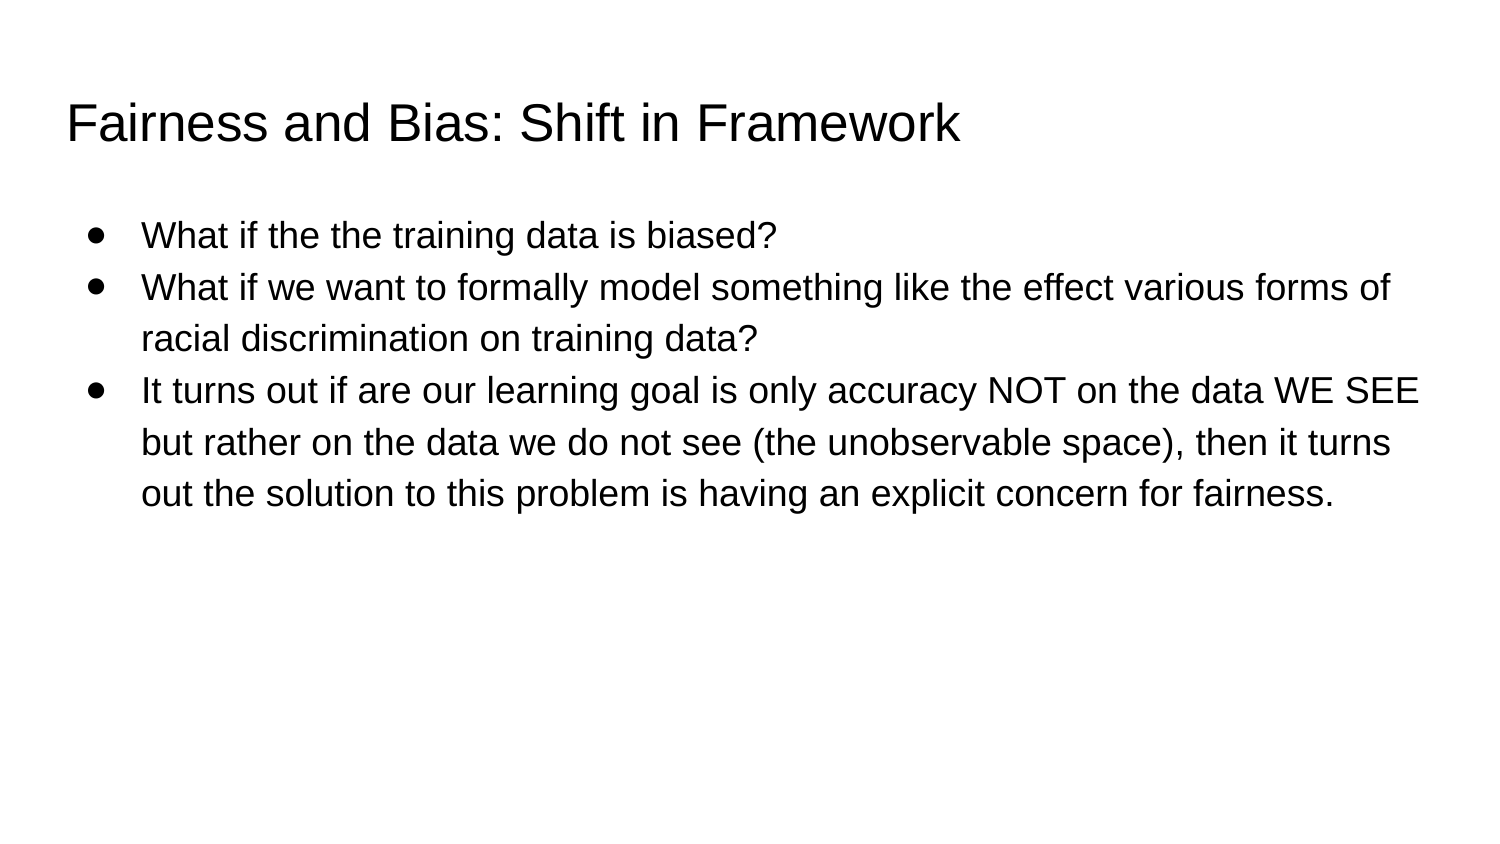

# Fairness and Bias: Shift in Framework
What if the the training data is biased?
What if we want to formally model something like the effect various forms of racial discrimination on training data?
It turns out if are our learning goal is only accuracy NOT on the data WE SEE but rather on the data we do not see (the unobservable space), then it turns out the solution to this problem is having an explicit concern for fairness.